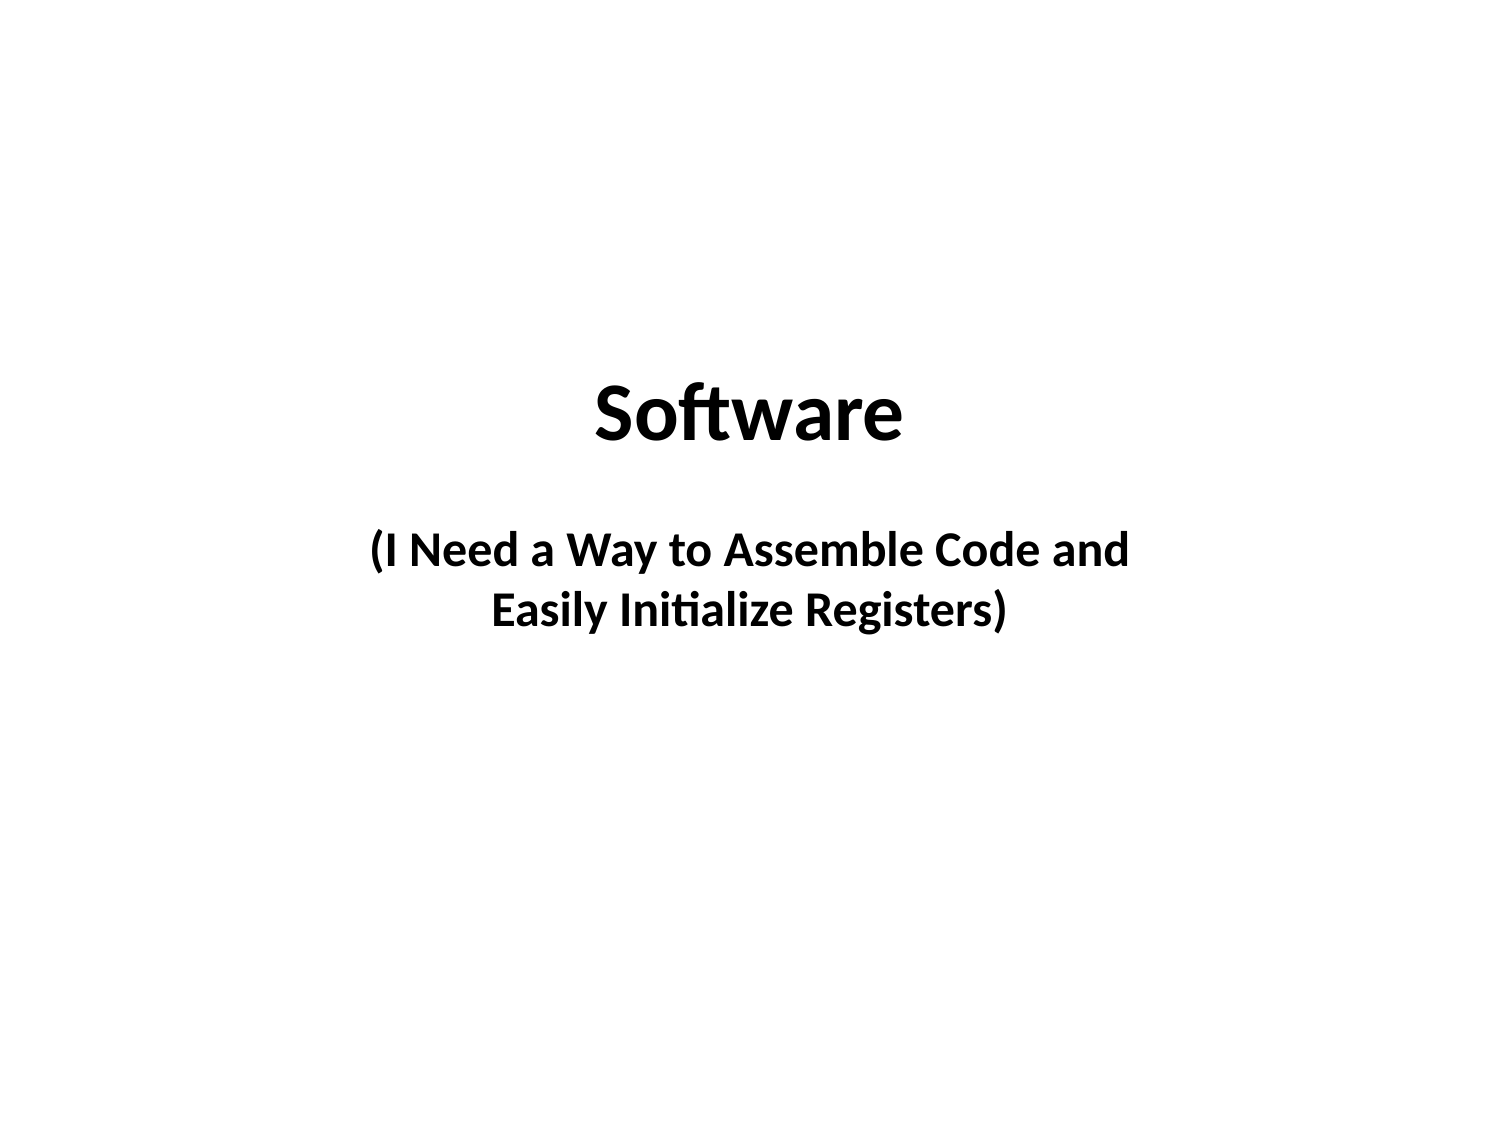

# Software (I Need a Way to Assemble Code and Easily Initialize Registers)